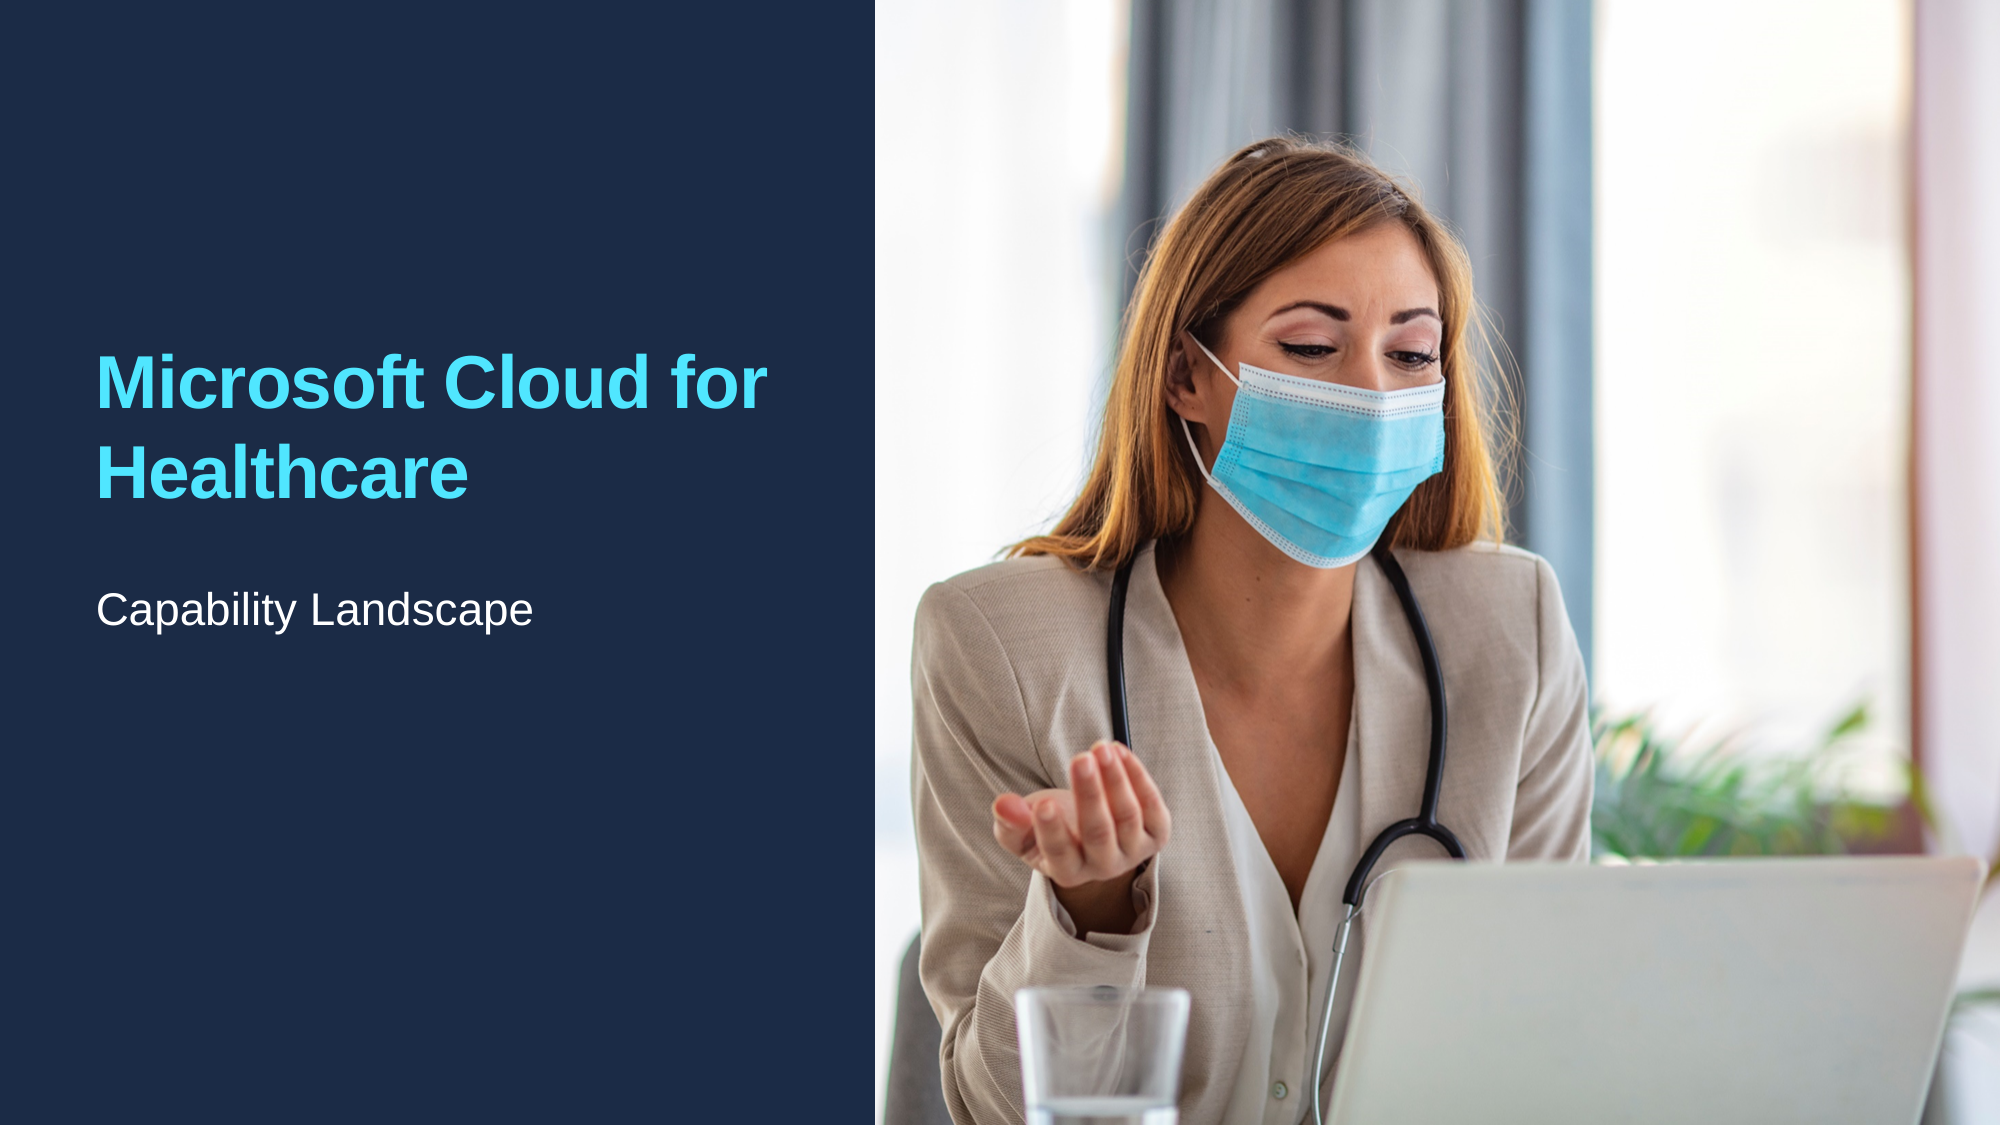

# Microsoft Cloud for Healthcare
Capability Landscape